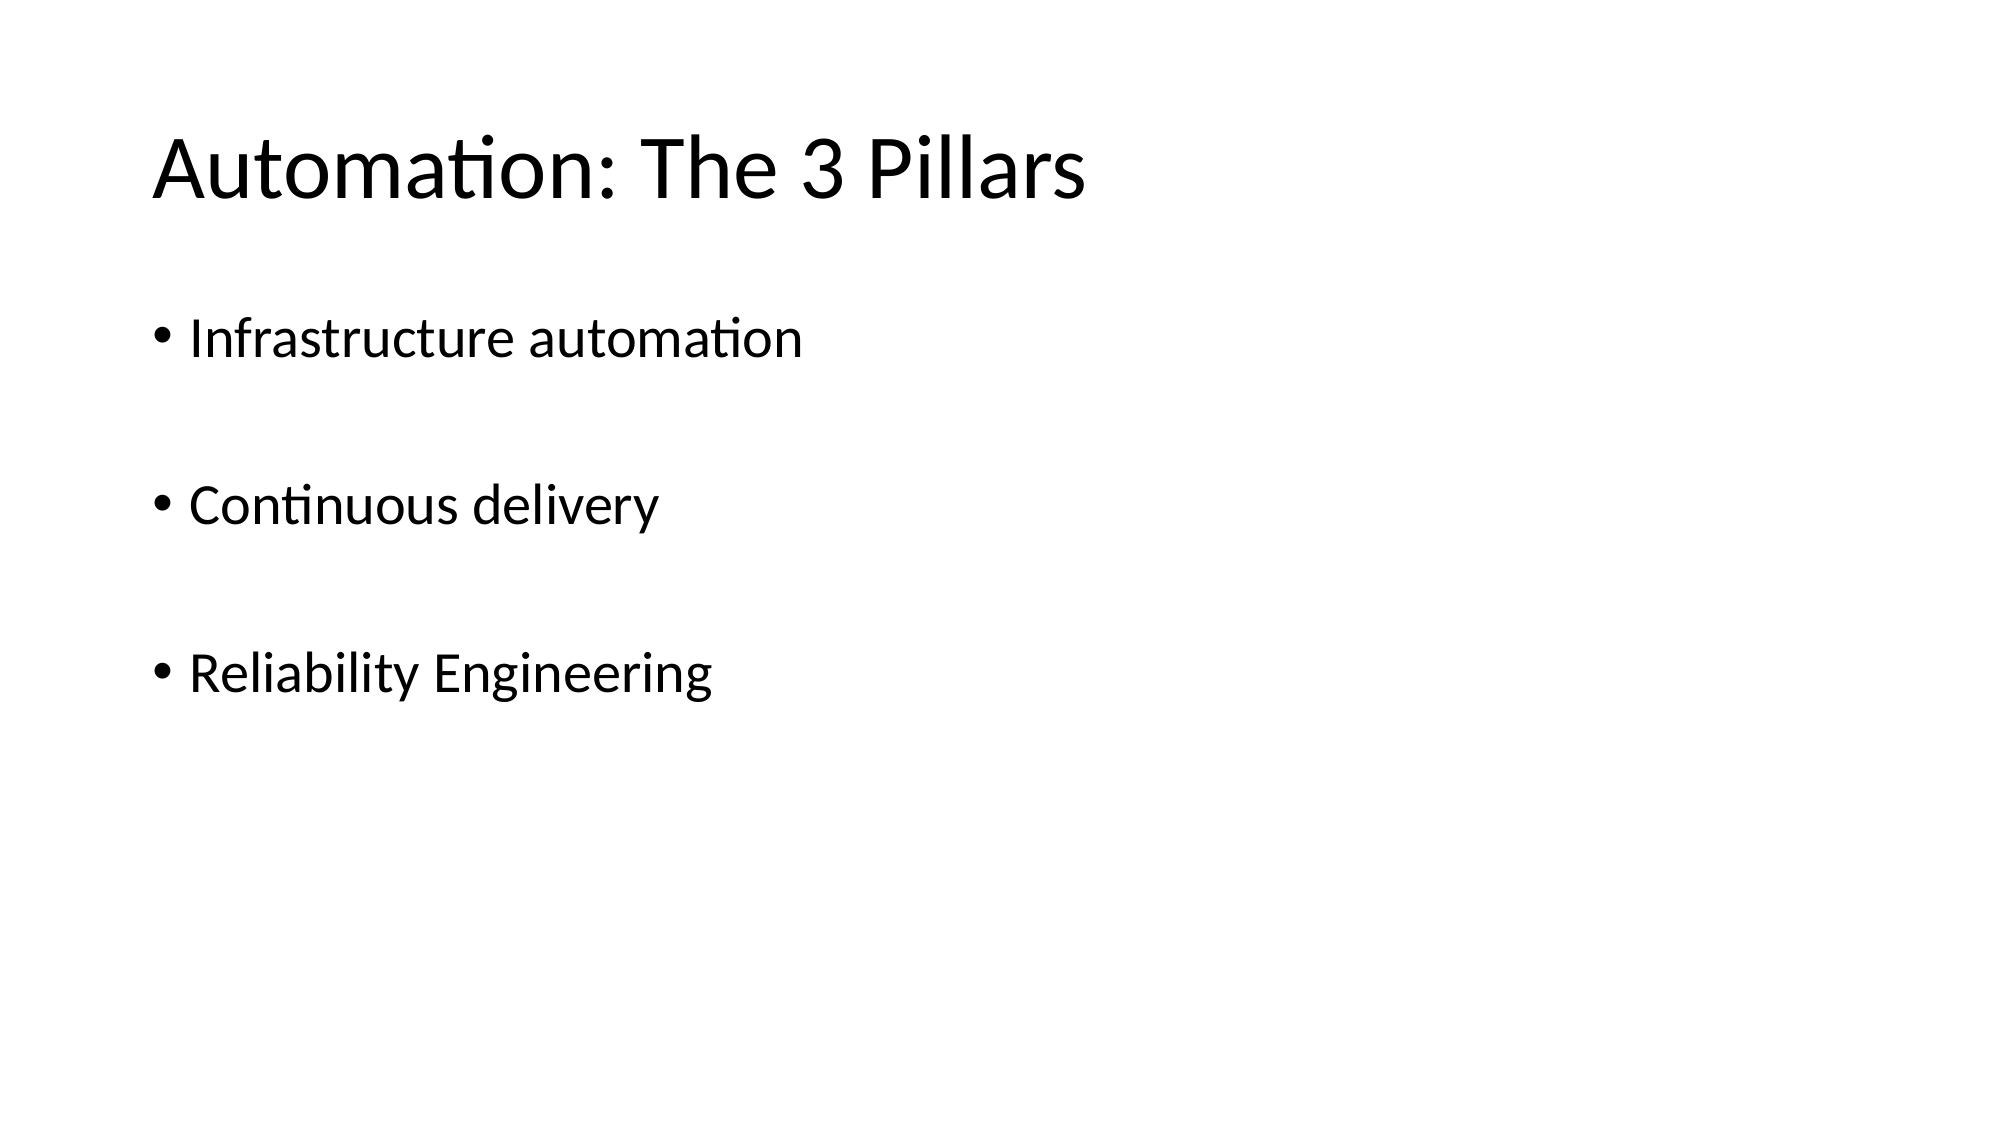

# Automation: The 3 Pillars
Infrastructure automation

Continuous delivery

Reliability Engineering